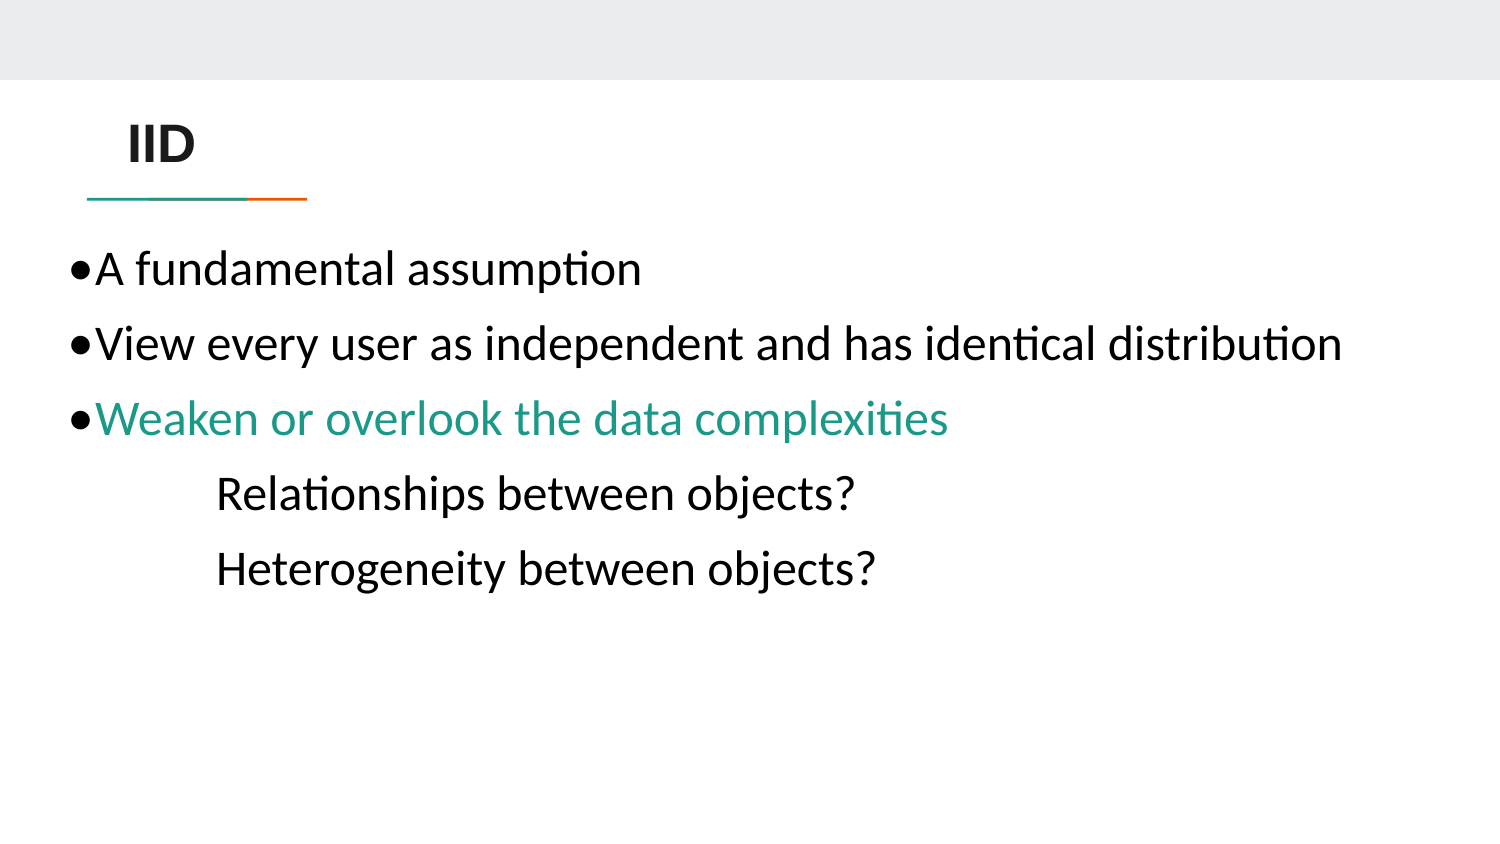

# IID
•A fundamental assumption
•View every user as independent and has identical distribution
•Weaken or overlook the data complexities
Relationships between objects?
Heterogeneity between objects?